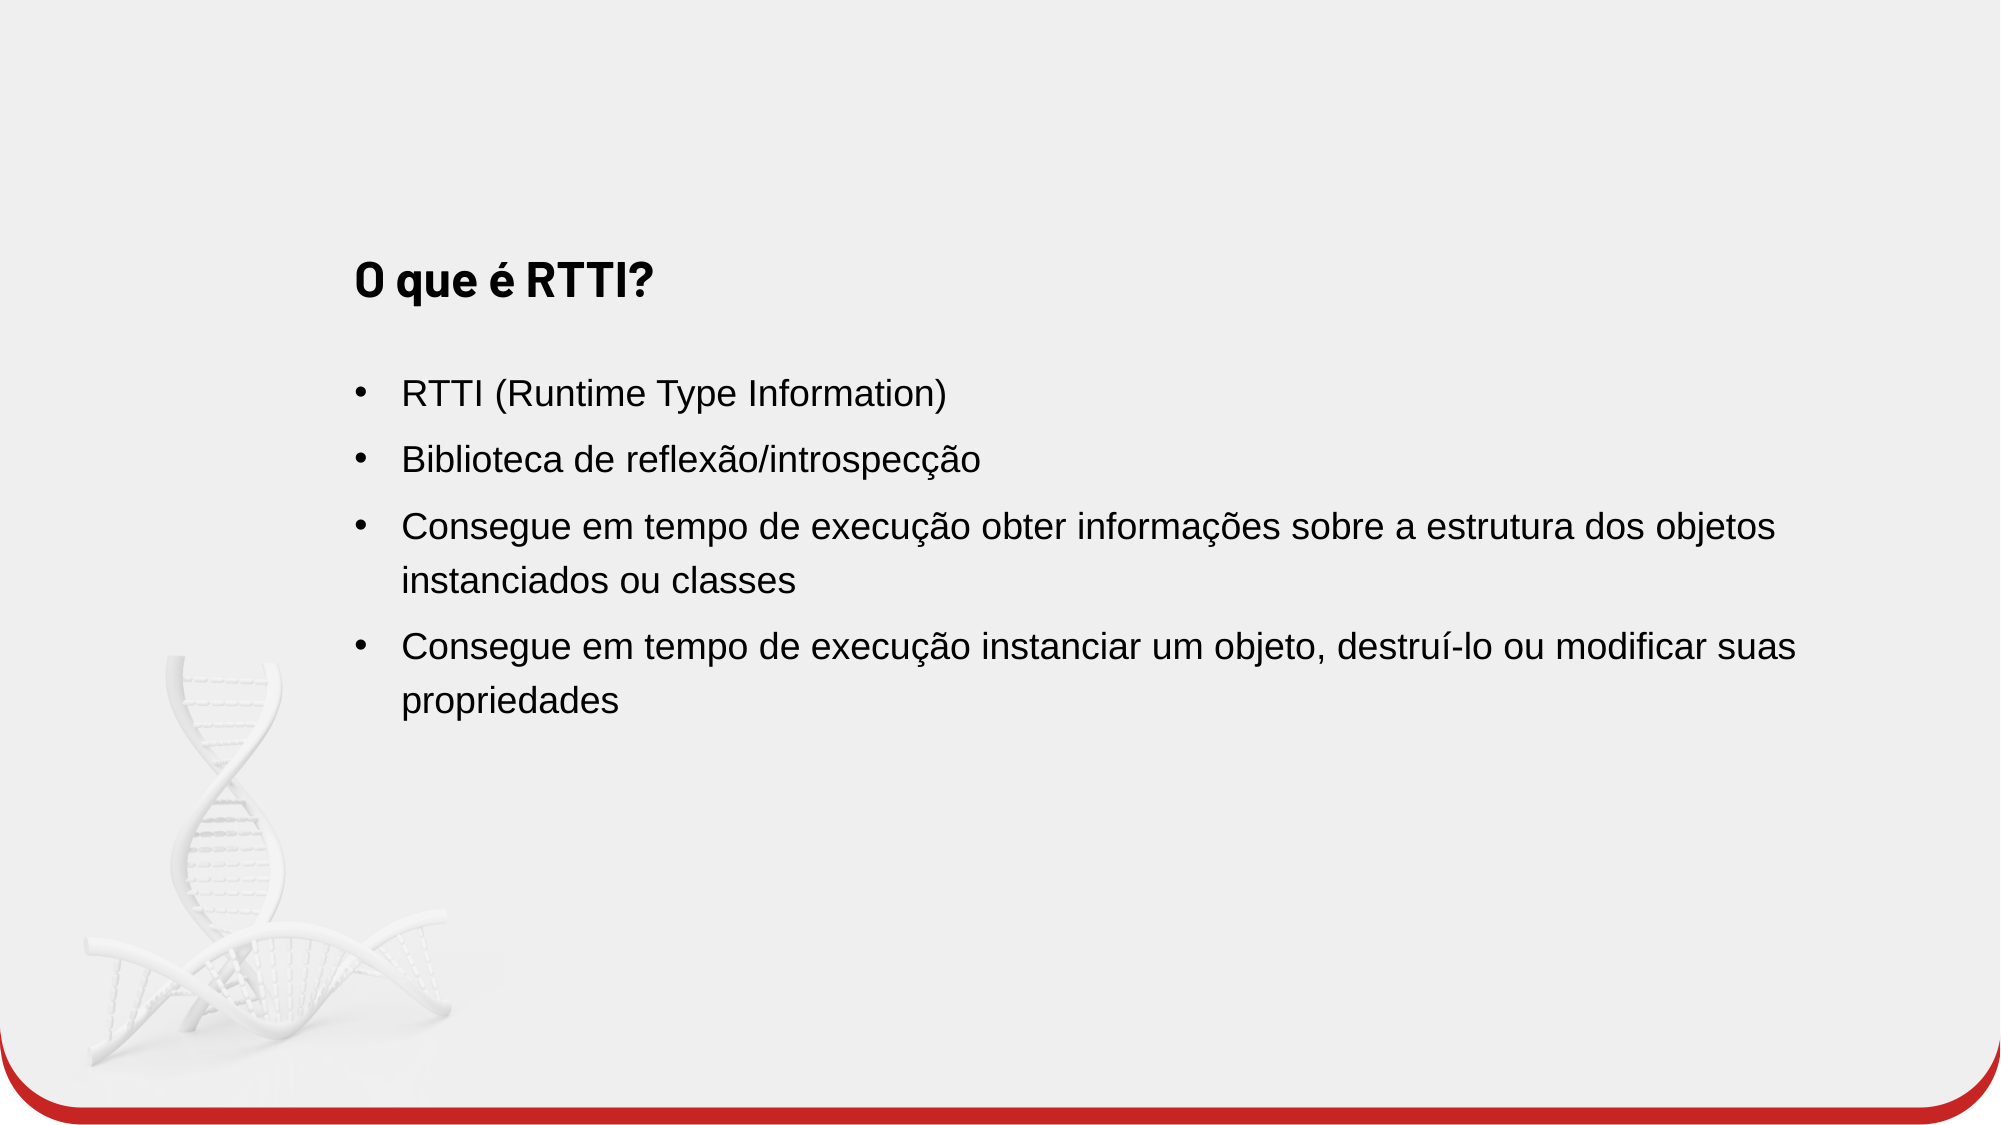

# O que é RTTI?
RTTI (Runtime Type Information)
Biblioteca de reflexão/introspecção
Consegue em tempo de execução obter informações sobre a estrutura dos objetos instanciados ou classes
Consegue em tempo de execução instanciar um objeto, destruí-lo ou modificar suas propriedades